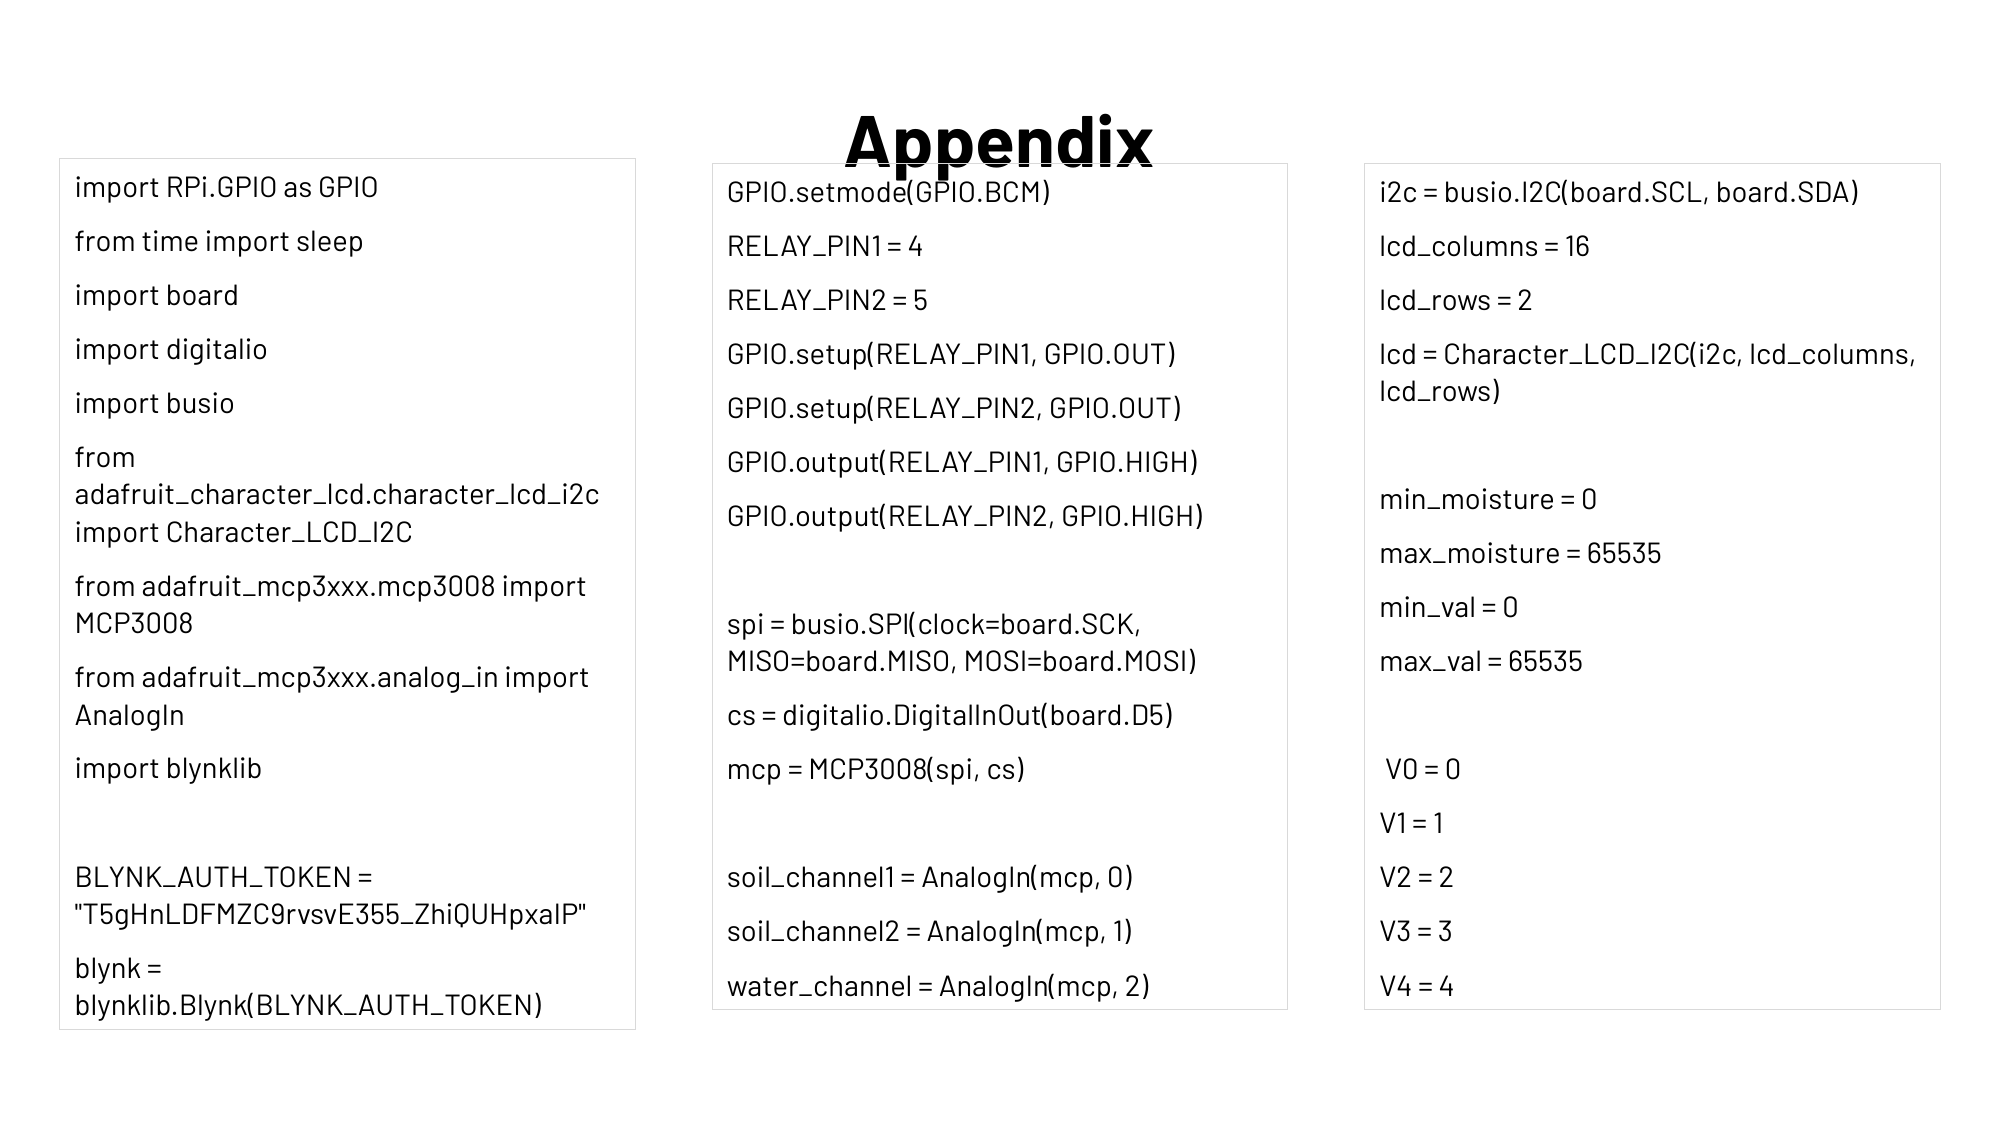

Appendix
import RPi.GPIO as GPIO
from time import sleep
import board
import digitalio
import busio
from adafruit_character_lcd.character_lcd_i2c import Character_LCD_I2C
from adafruit_mcp3xxx.mcp3008 import MCP3008
from adafruit_mcp3xxx.analog_in import AnalogIn
import blynklib

BLYNK_AUTH_TOKEN = "T5gHnLDFMZC9rvsvE355_ZhiQUHpxaIP"
blynk = blynklib.Blynk(BLYNK_AUTH_TOKEN)
GPIO.setmode(GPIO.BCM)
RELAY_PIN1 = 4
RELAY_PIN2 = 5
GPIO.setup(RELAY_PIN1, GPIO.OUT)
GPIO.setup(RELAY_PIN2, GPIO.OUT)
GPIO.output(RELAY_PIN1, GPIO.HIGH)
GPIO.output(RELAY_PIN2, GPIO.HIGH)

spi = busio.SPI(clock=board.SCK, MISO=board.MISO, MOSI=board.MOSI)
cs = digitalio.DigitalInOut(board.D5)
mcp = MCP3008(spi, cs)

soil_channel1 = AnalogIn(mcp, 0)
soil_channel2 = AnalogIn(mcp, 1)
water_channel = AnalogIn(mcp, 2)
i2c = busio.I2C(board.SCL, board.SDA)
lcd_columns = 16
lcd_rows = 2
lcd = Character_LCD_I2C(i2c, lcd_columns, lcd_rows)

min_moisture = 0
max_moisture = 65535
min_val = 0
max_val = 65535

 V0 = 0
V1 = 1
V2 = 2
V3 = 3
V4 = 4